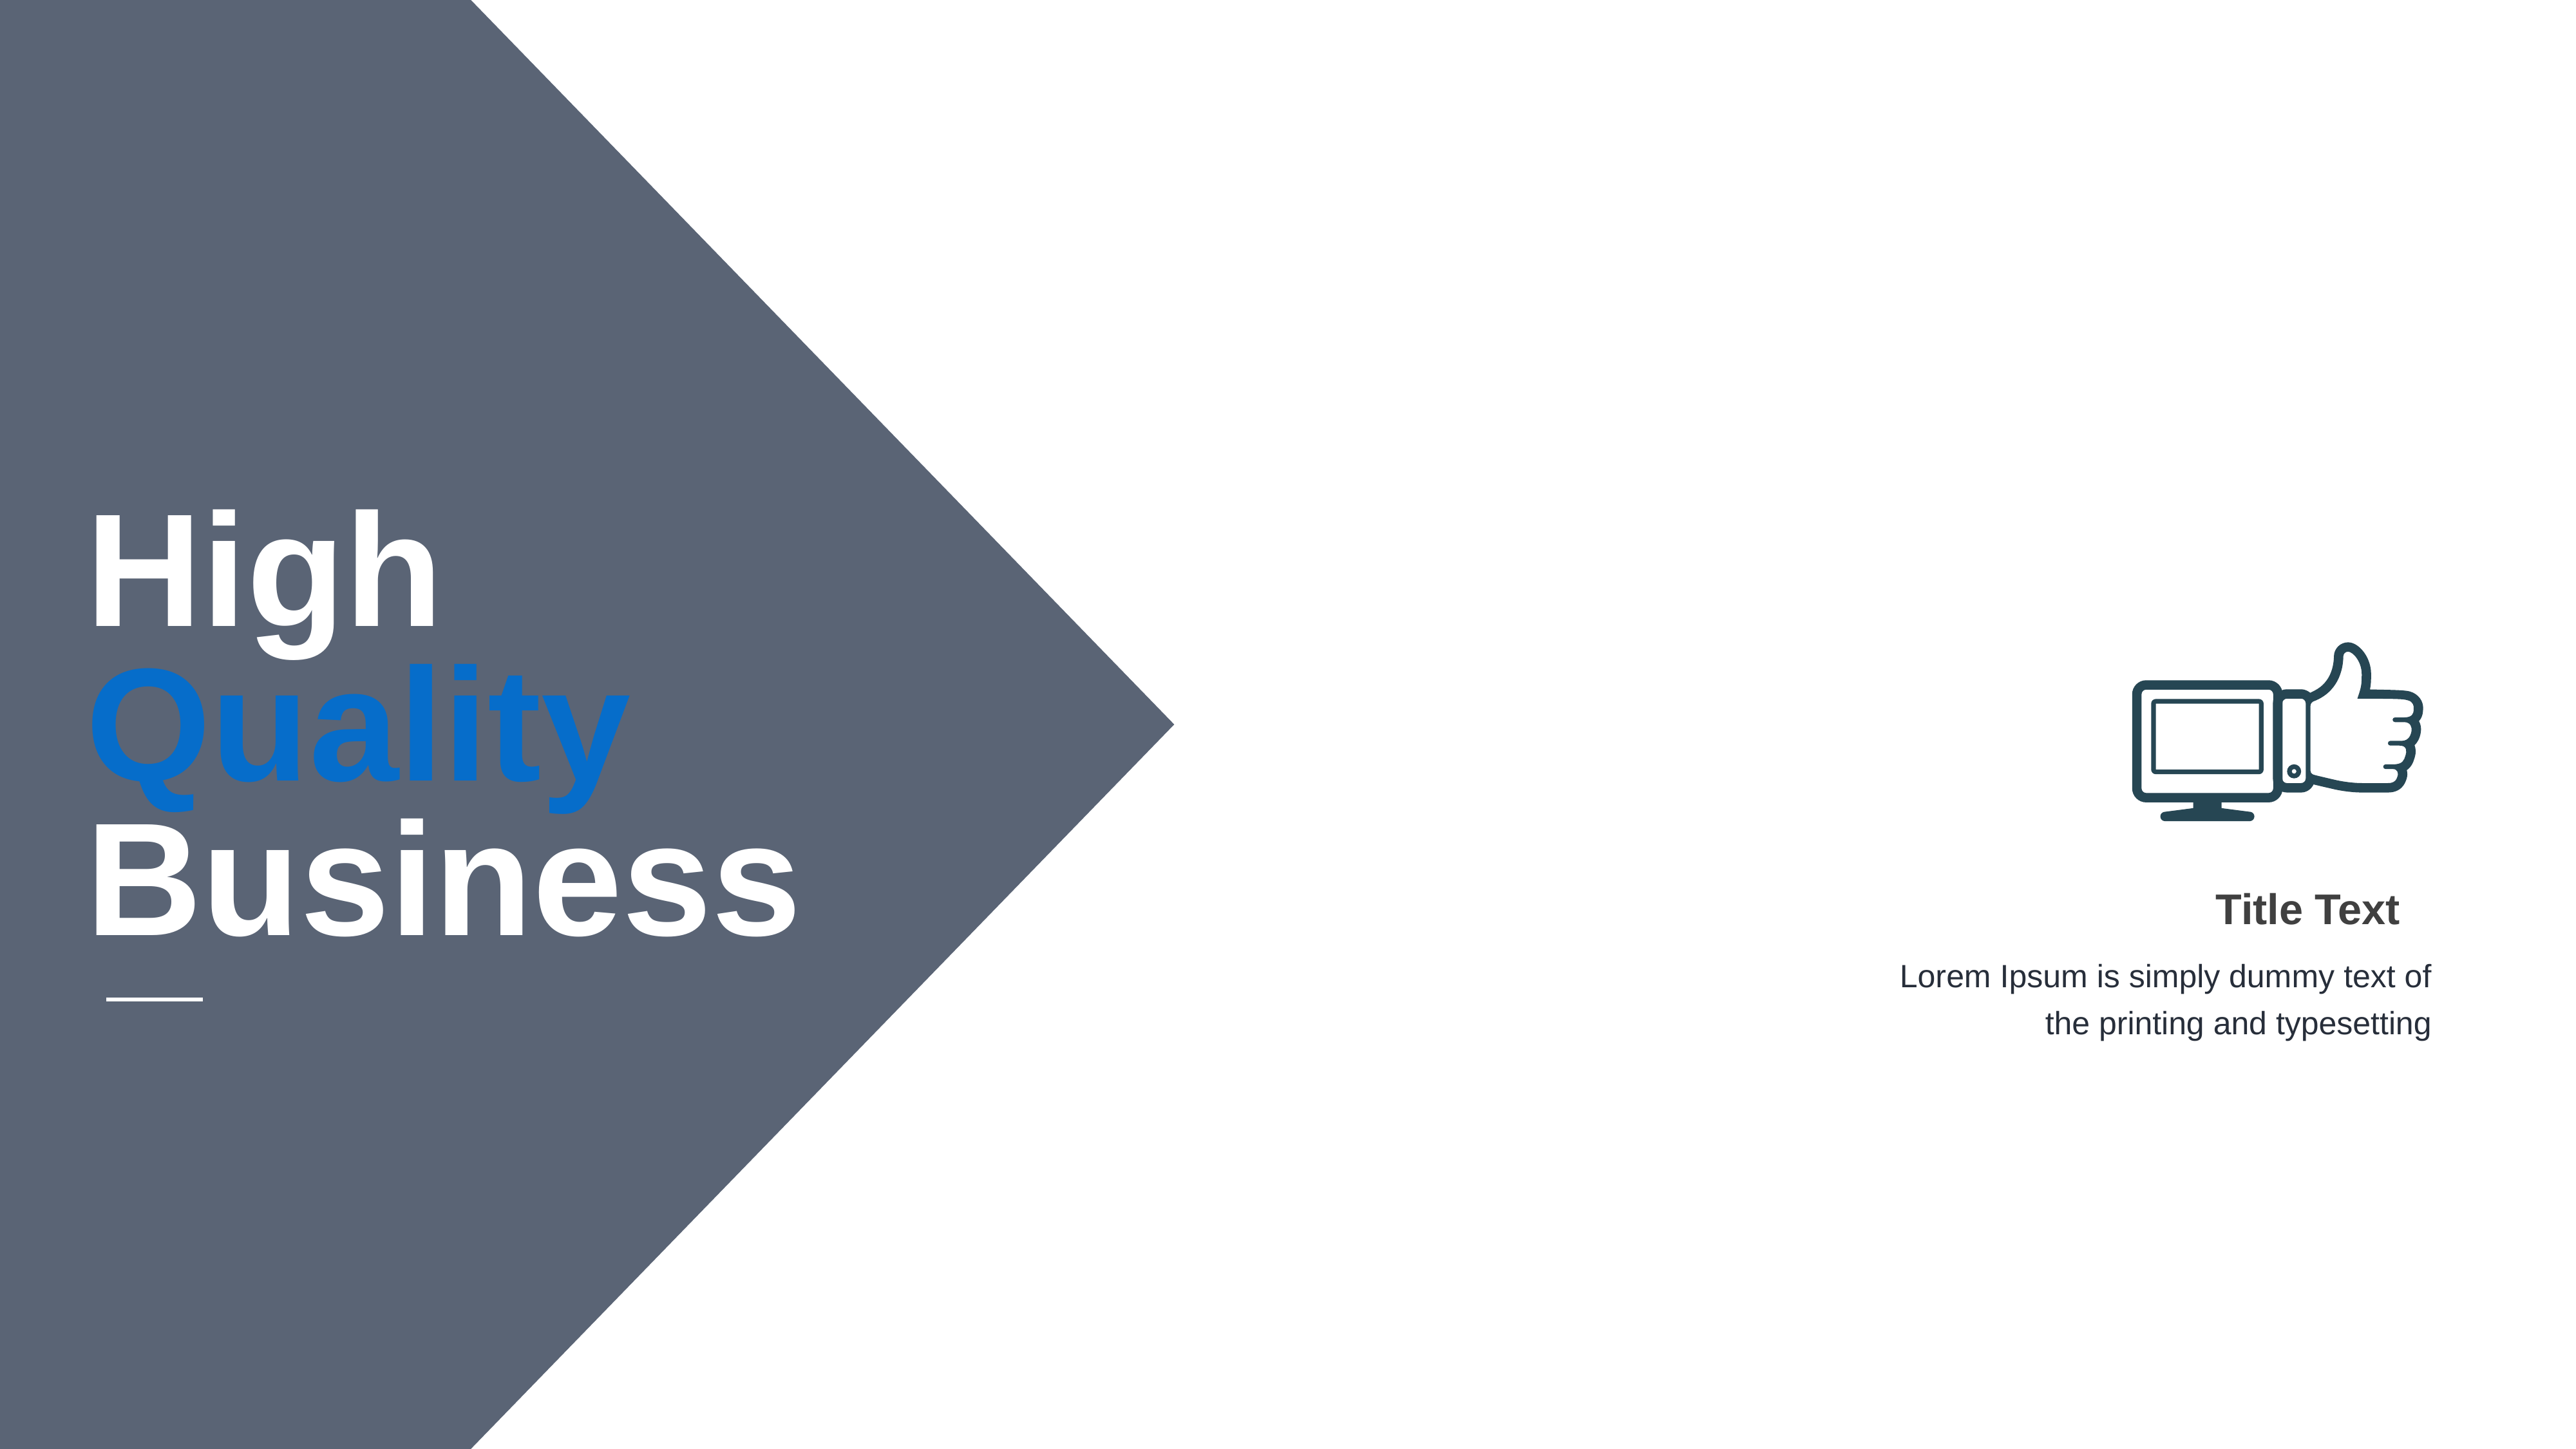

High Quality
Business

Title Text
Lorem Ipsum is simply dummy text of the printing and typesetting